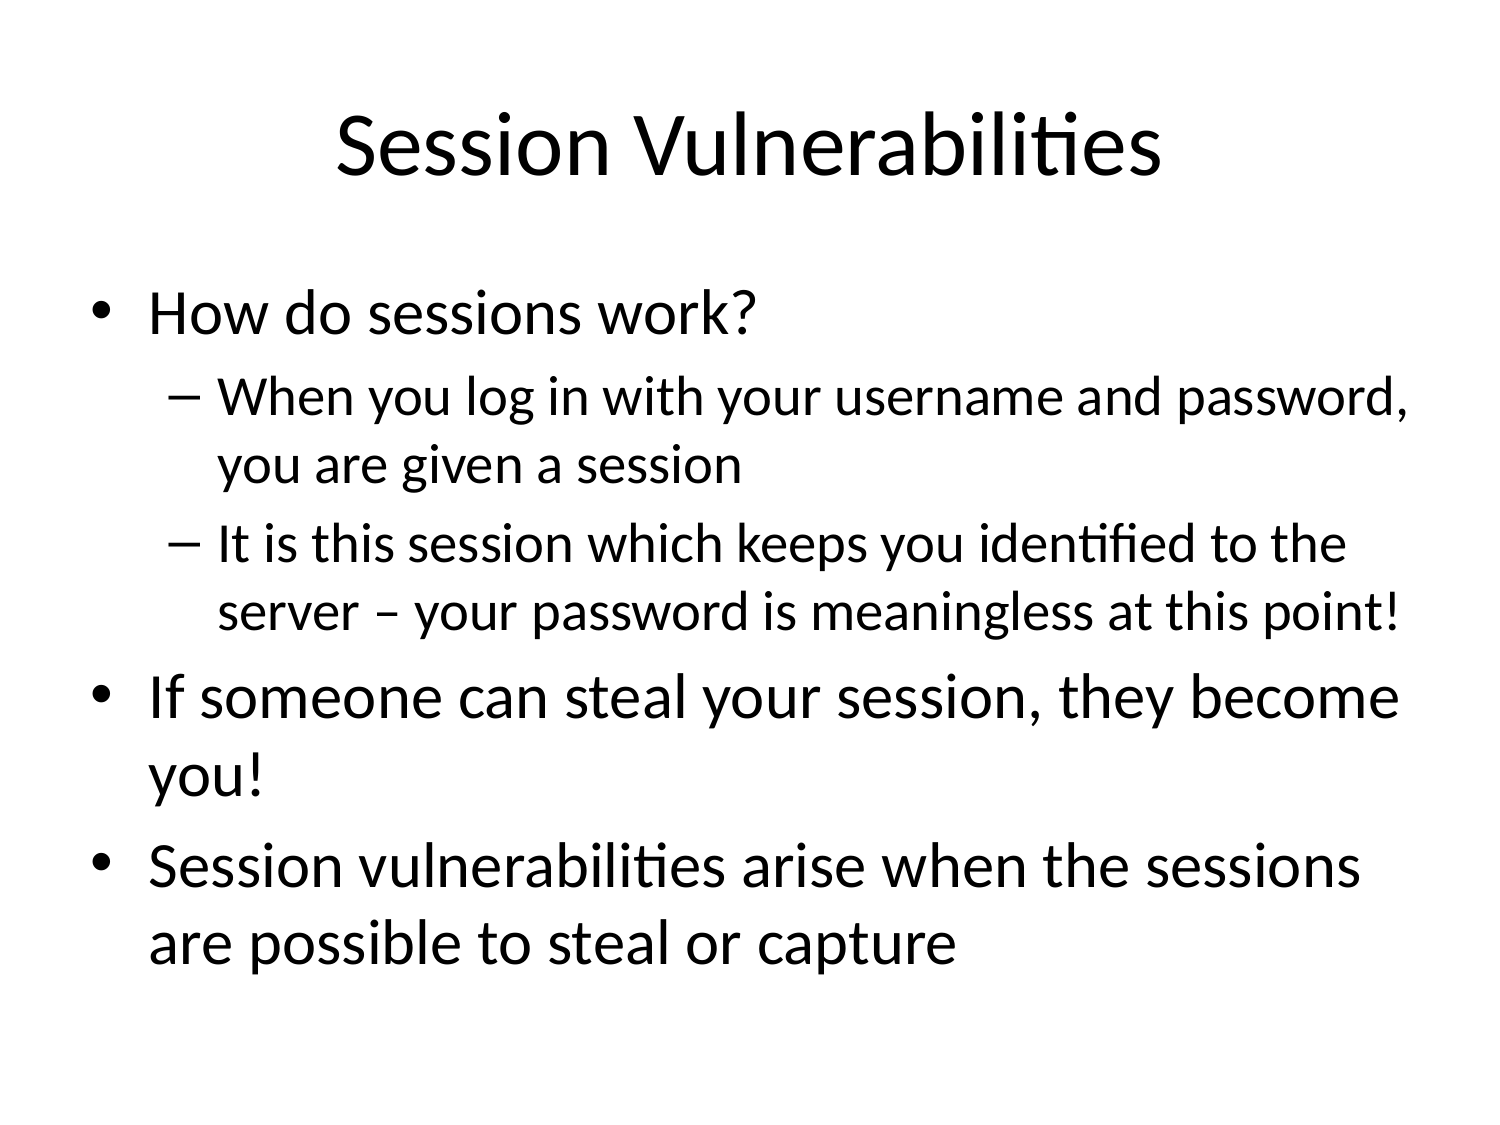

# Session Vulnerabilities
How do sessions work?
When you log in with your username and password, you are given a session
It is this session which keeps you identified to the server – your password is meaningless at this point!
If someone can steal your session, they become you!
Session vulnerabilities arise when the sessions are possible to steal or capture